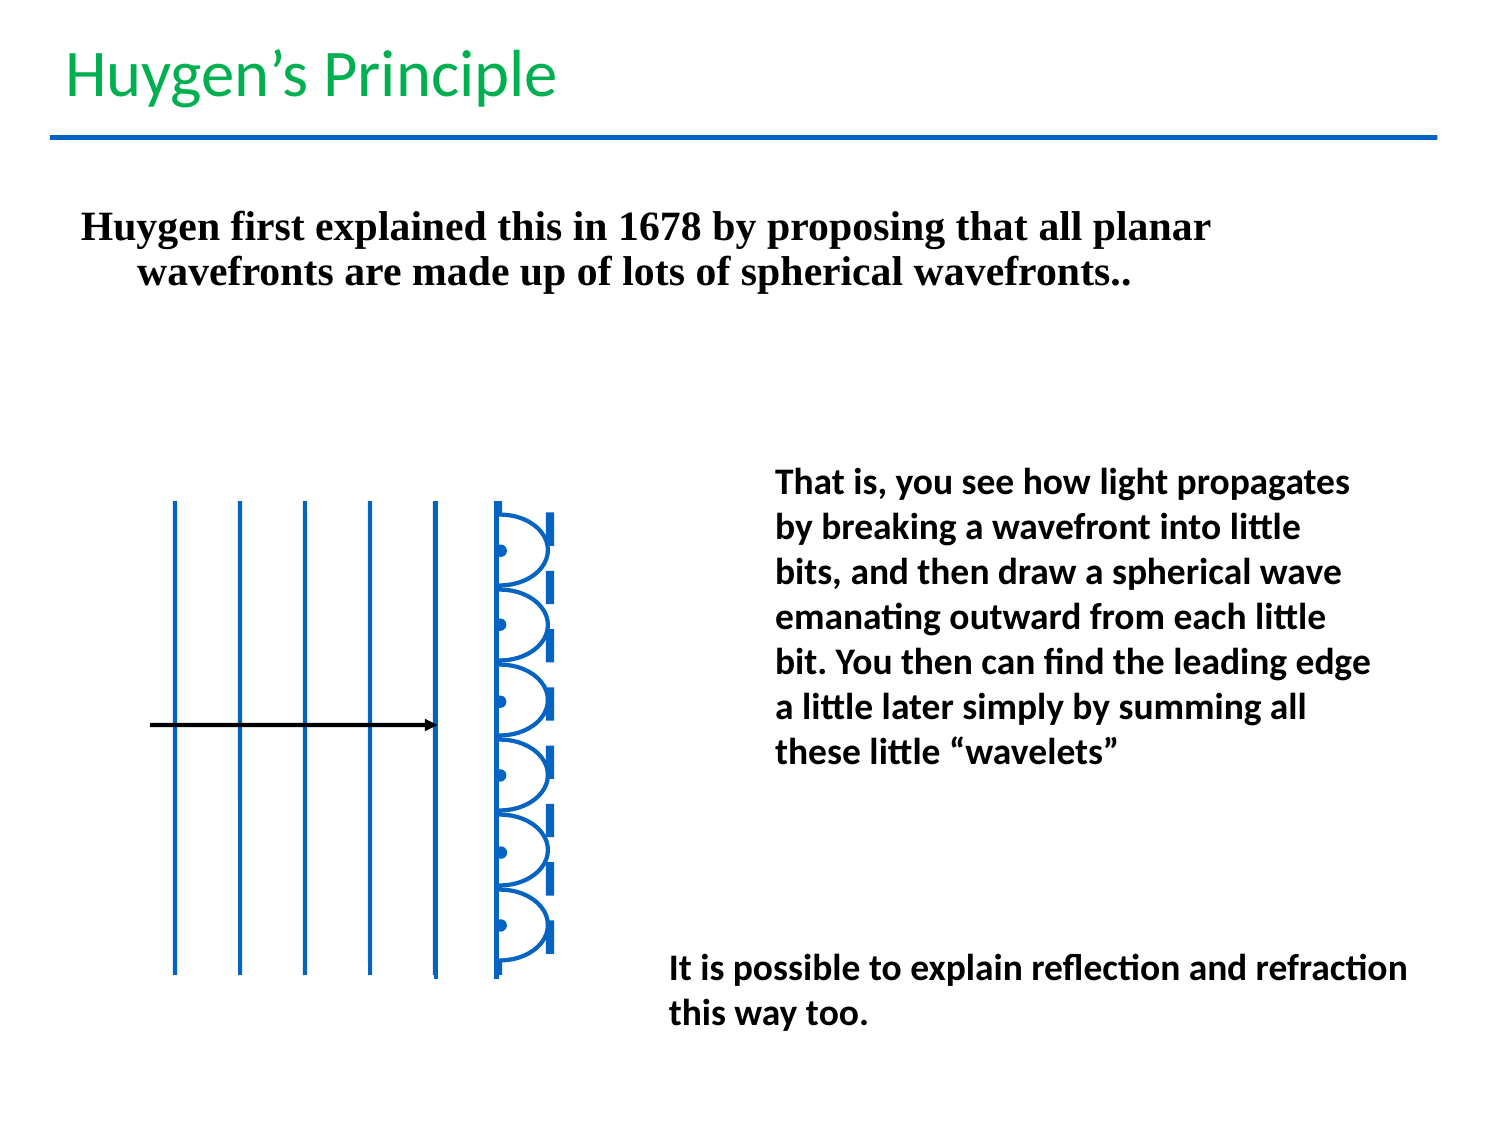

# Huygen’s Principle

Huygen first explained this in 1678 by proposing that all planar wavefronts are made up of lots of spherical wavefronts..
That is, you see how light propagates
by breaking a wavefront into little
bits, and then draw a spherical wave
emanating outward from each little
bit. You then can find the leading edge
a little later simply by summing all
these little “wavelets”

It is possible to explain reflection and refraction  this way too.